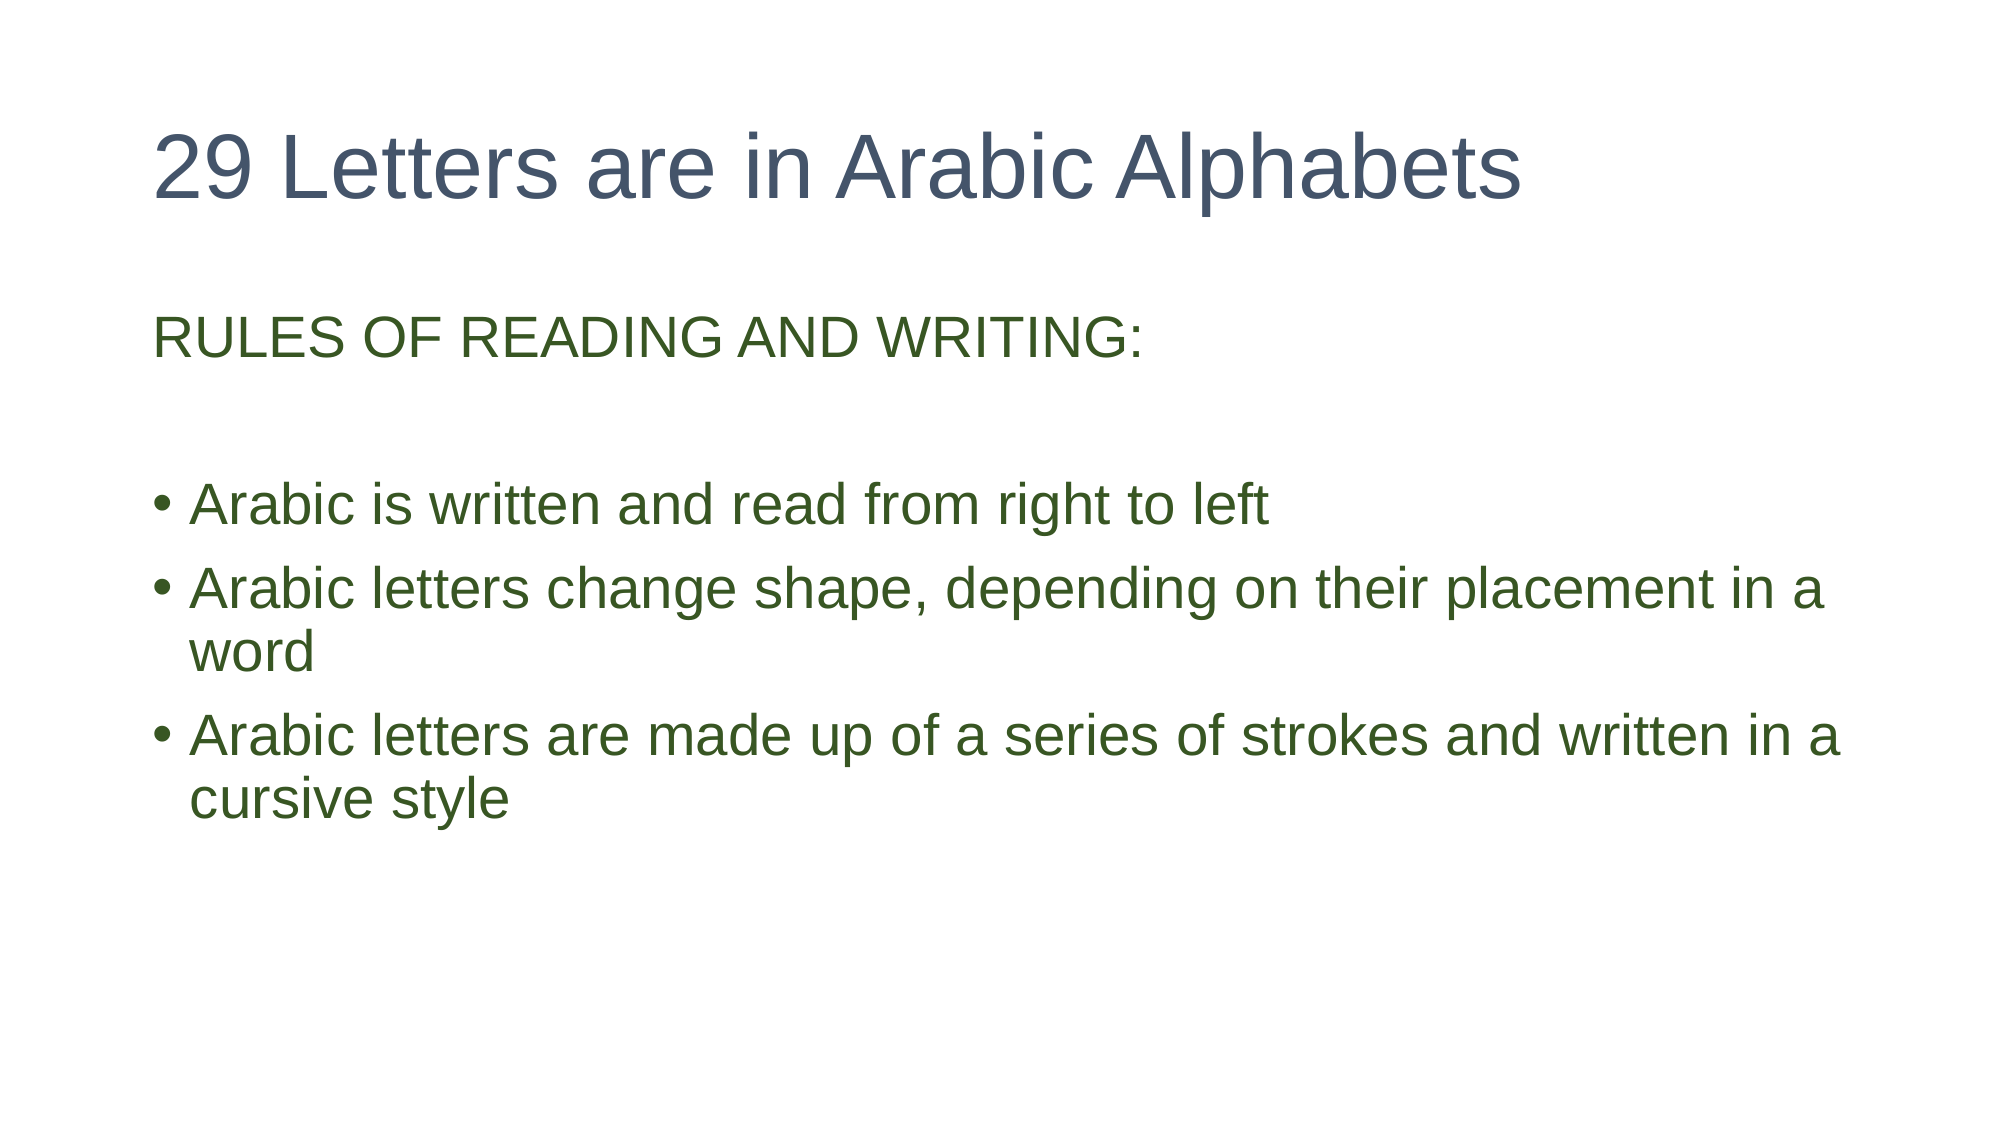

# 29 Letters are in Arabic Alphabets
RULES OF READING AND WRITING:

Arabic is written and read from right to left
Arabic letters change shape, depending on their placement in a word
Arabic letters are made up of a series of strokes and written in a cursive style